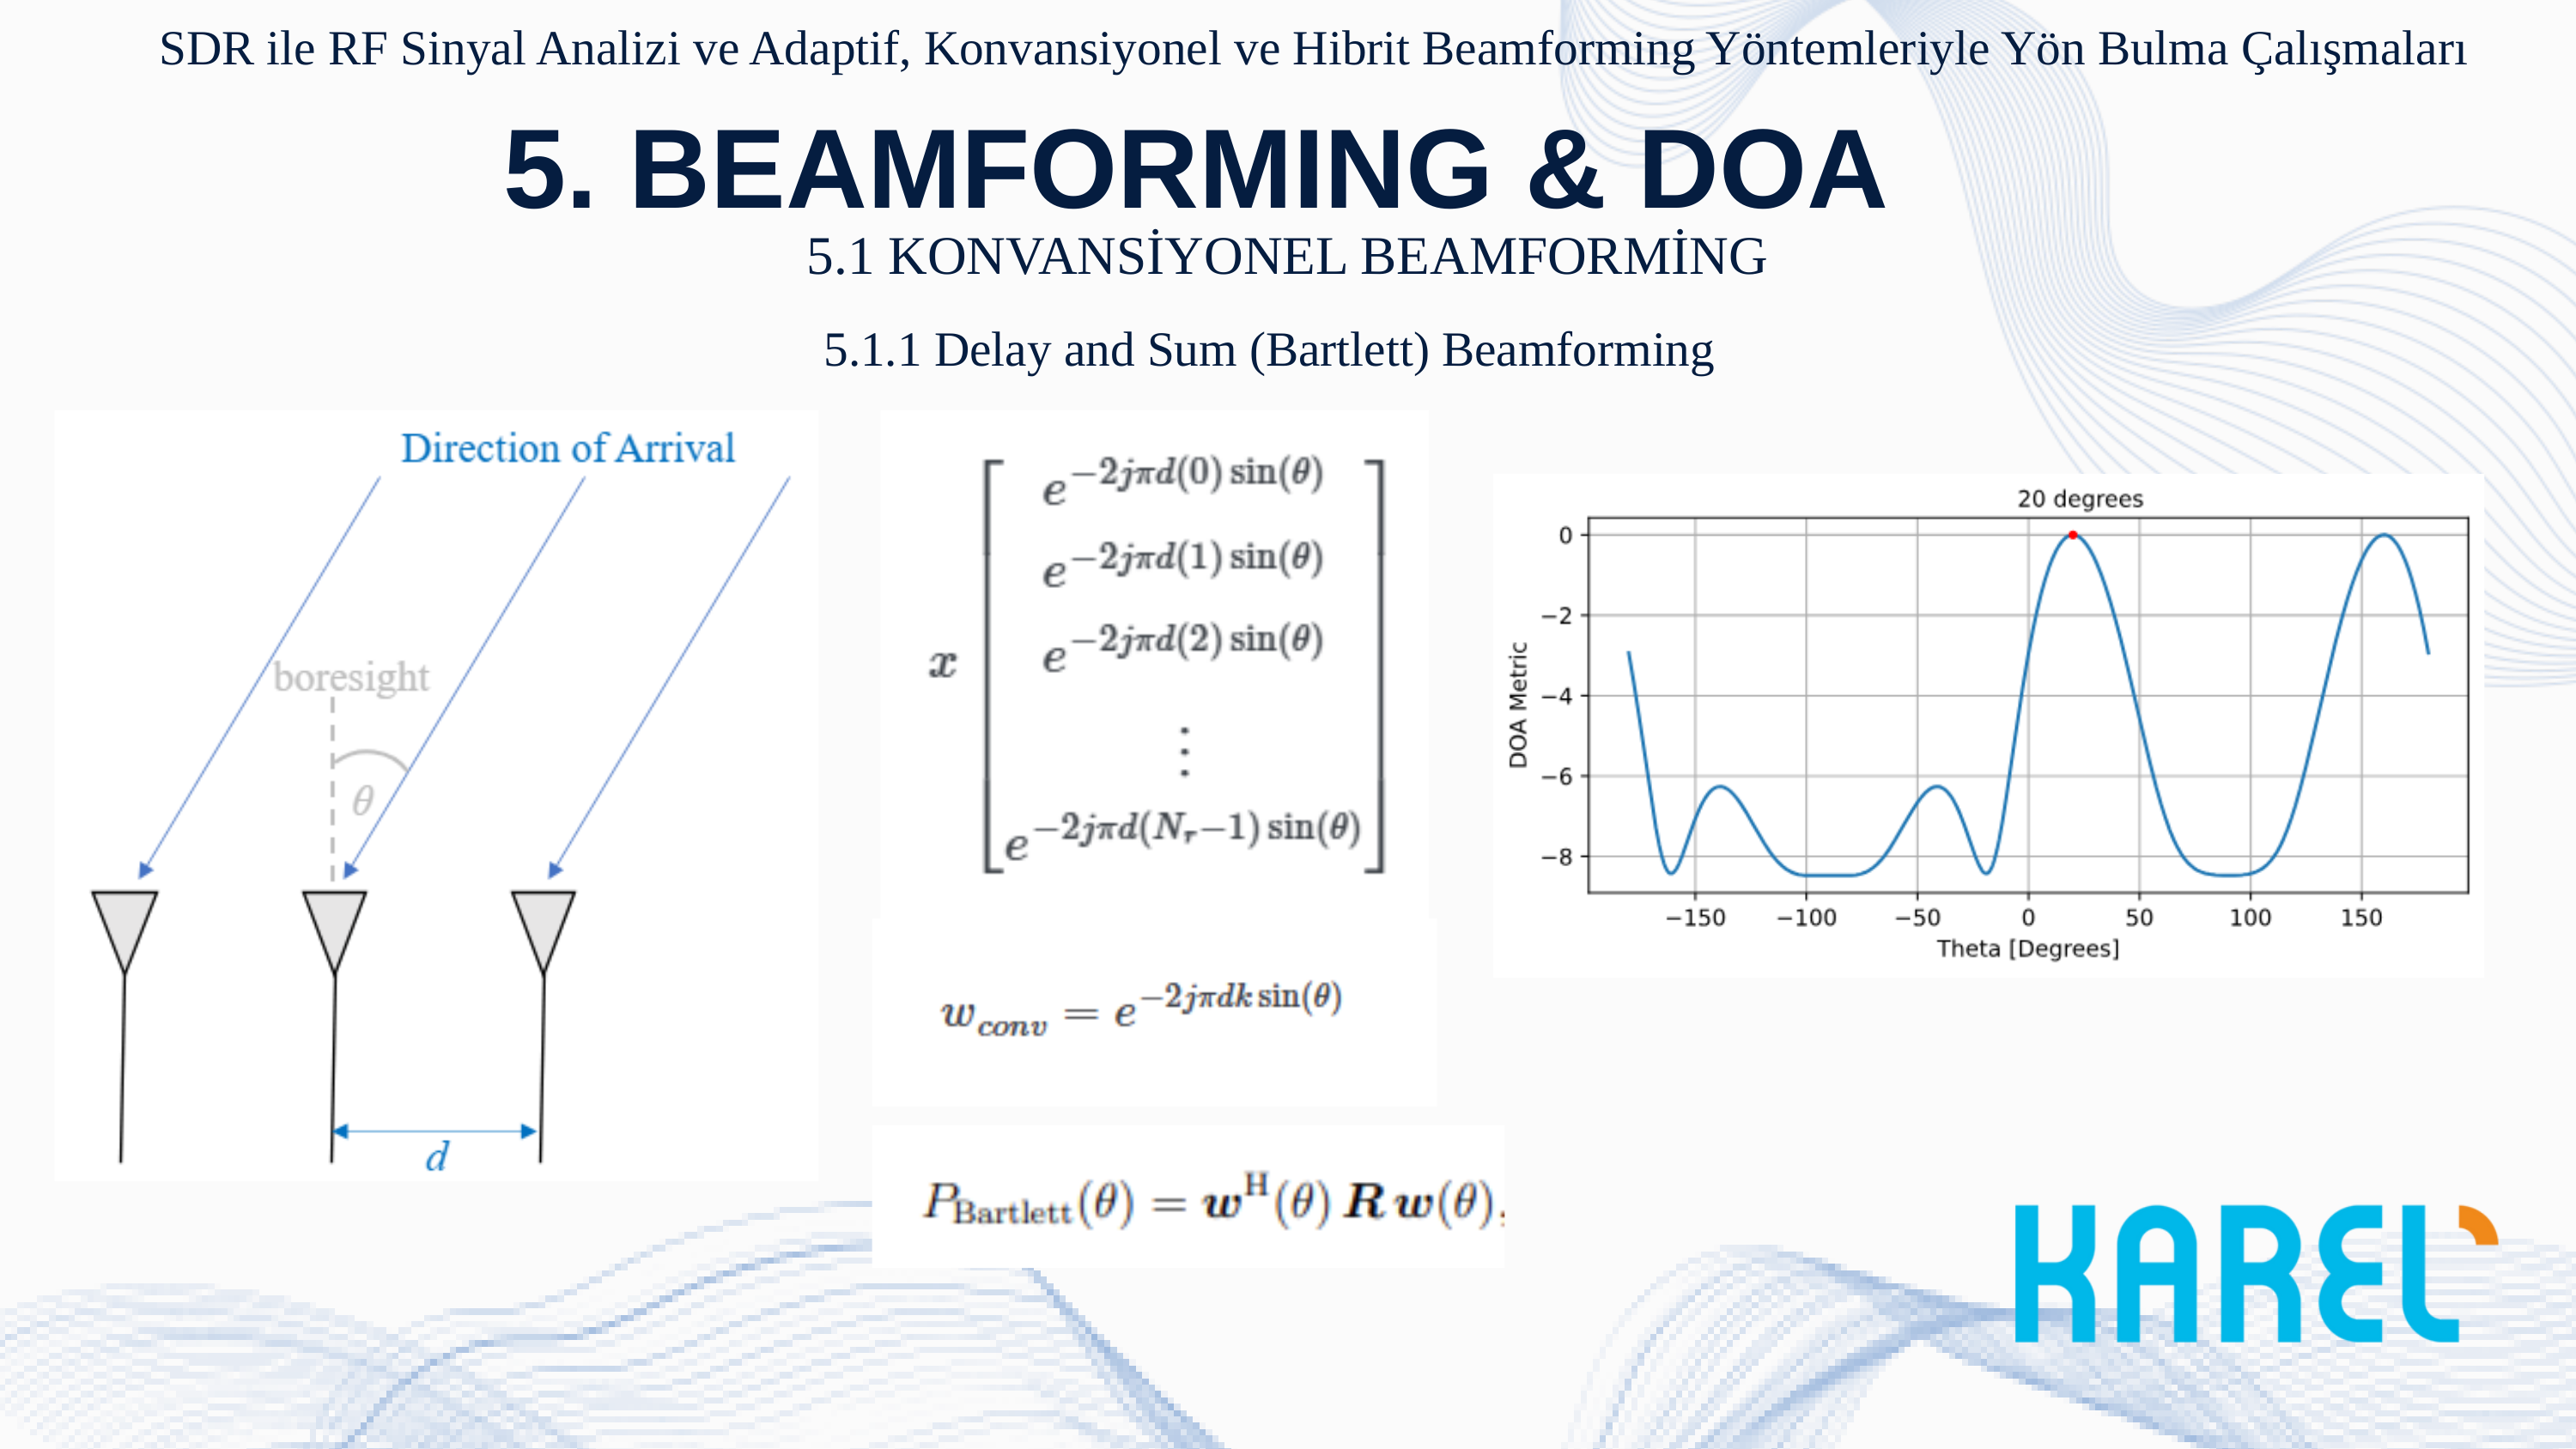

SDR ile RF Sinyal Analizi ve Adaptif, Konvansiyonel ve Hibrit Beamforming Yöntemleriyle Yön Bulma Çalışmaları

5. BEAMFORMING & DOA
5.1 KONVANSİYONEL BEAMFORMİNG
5.1.1 Delay and Sum (Bartlett) Beamforming